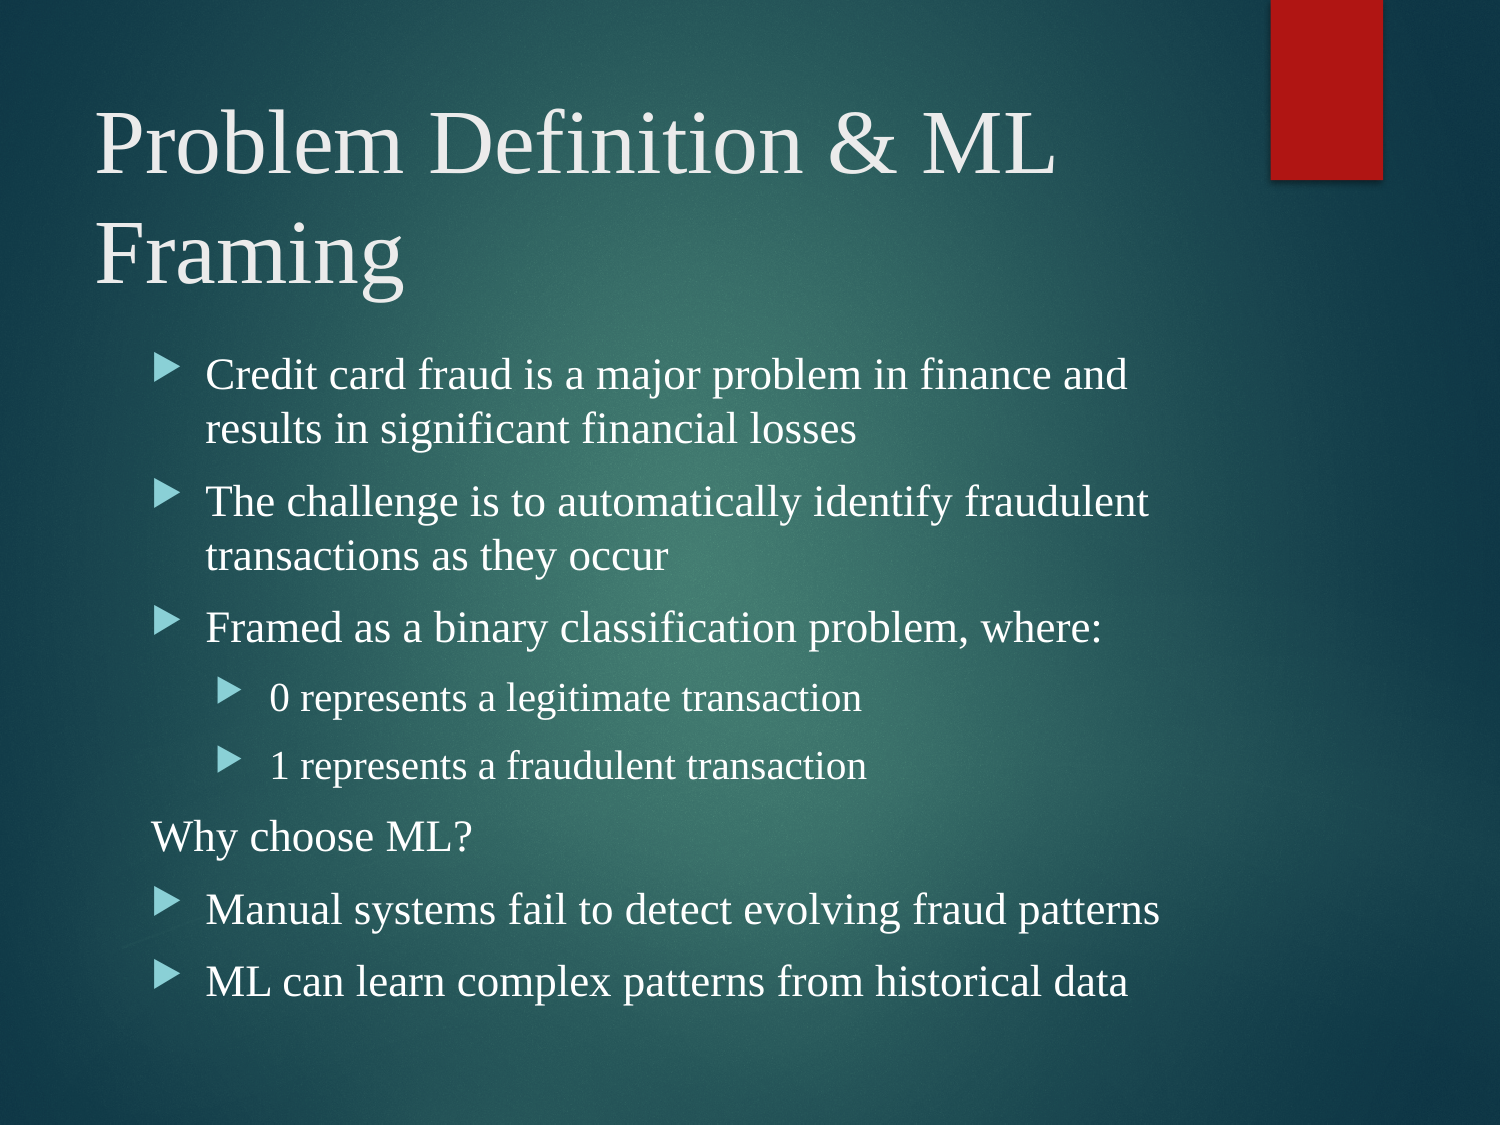

# Problem Definition & ML Framing
Credit card fraud is a major problem in finance and results in significant financial losses
The challenge is to automatically identify fraudulent transactions as they occur
Framed as a binary classification problem, where:
0 represents a legitimate transaction
1 represents a fraudulent transaction
Why choose ML?
Manual systems fail to detect evolving fraud patterns
ML can learn complex patterns from historical data